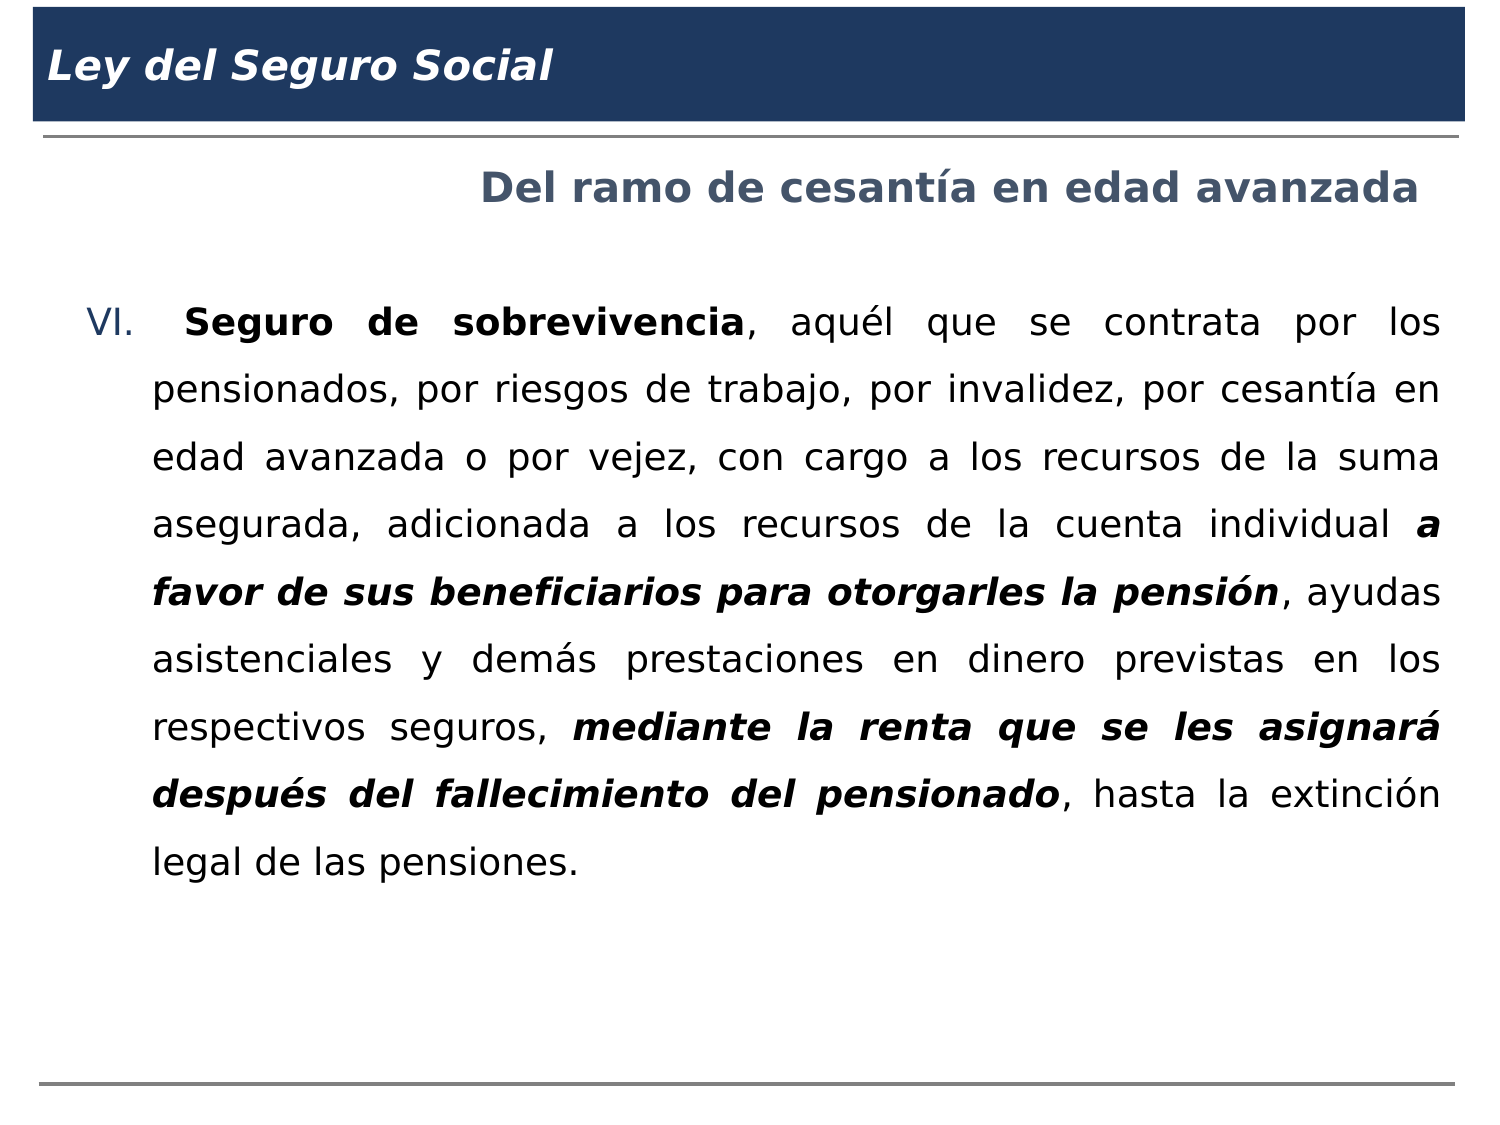

Ley del Seguro Social
Del ramo de cesantía en edad avanzada
 Seguro de sobrevivencia, aquél que se contrata por los pensionados, por riesgos de trabajo, por invalidez, por cesantía en edad avanzada o por vejez, con cargo a los recursos de la suma asegurada, adicionada a los recursos de la cuenta individual a favor de sus beneficiarios para otorgarles la pensión, ayudas asistenciales y demás prestaciones en dinero previstas en los respectivos seguros, mediante la renta que se les asignará después del fallecimiento del pensionado, hasta la extinción legal de las pensiones.